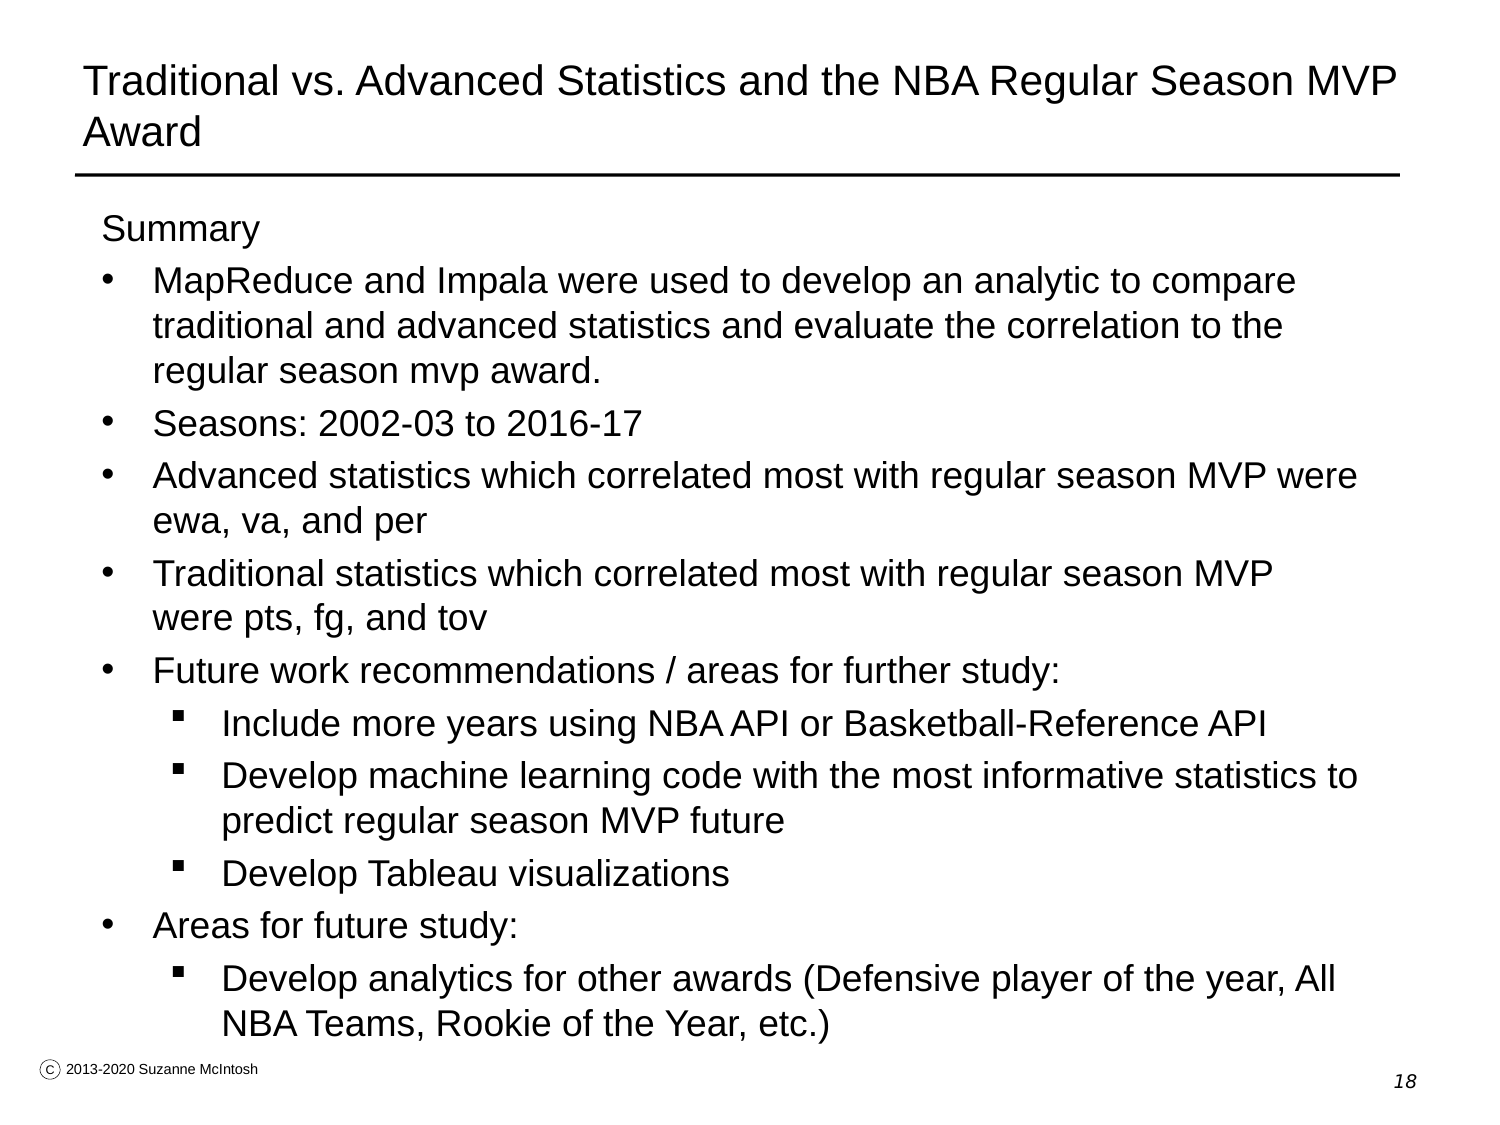

# Traditional vs. Advanced Statistics and the NBA Regular Season MVP Award

Summary
MapReduce and Impala were used to develop an analytic to compare traditional and advanced statistics and evaluate the correlation to the regular season mvp award.
Seasons: 2002-03 to 2016-17
Advanced statistics which correlated most with regular season MVP were ewa, va, and per
Traditional statistics which correlated most with regular season MVP were pts, fg, and tov
Future work recommendations / areas for further study:
Include more years using NBA API or Basketball-Reference API
Develop machine learning code with the most informative statistics to predict regular season MVP future
Develop Tableau visualizations
Areas for future study:
Develop analytics for other awards (Defensive player of the year, All NBA Teams, Rookie of the Year, etc.)
18